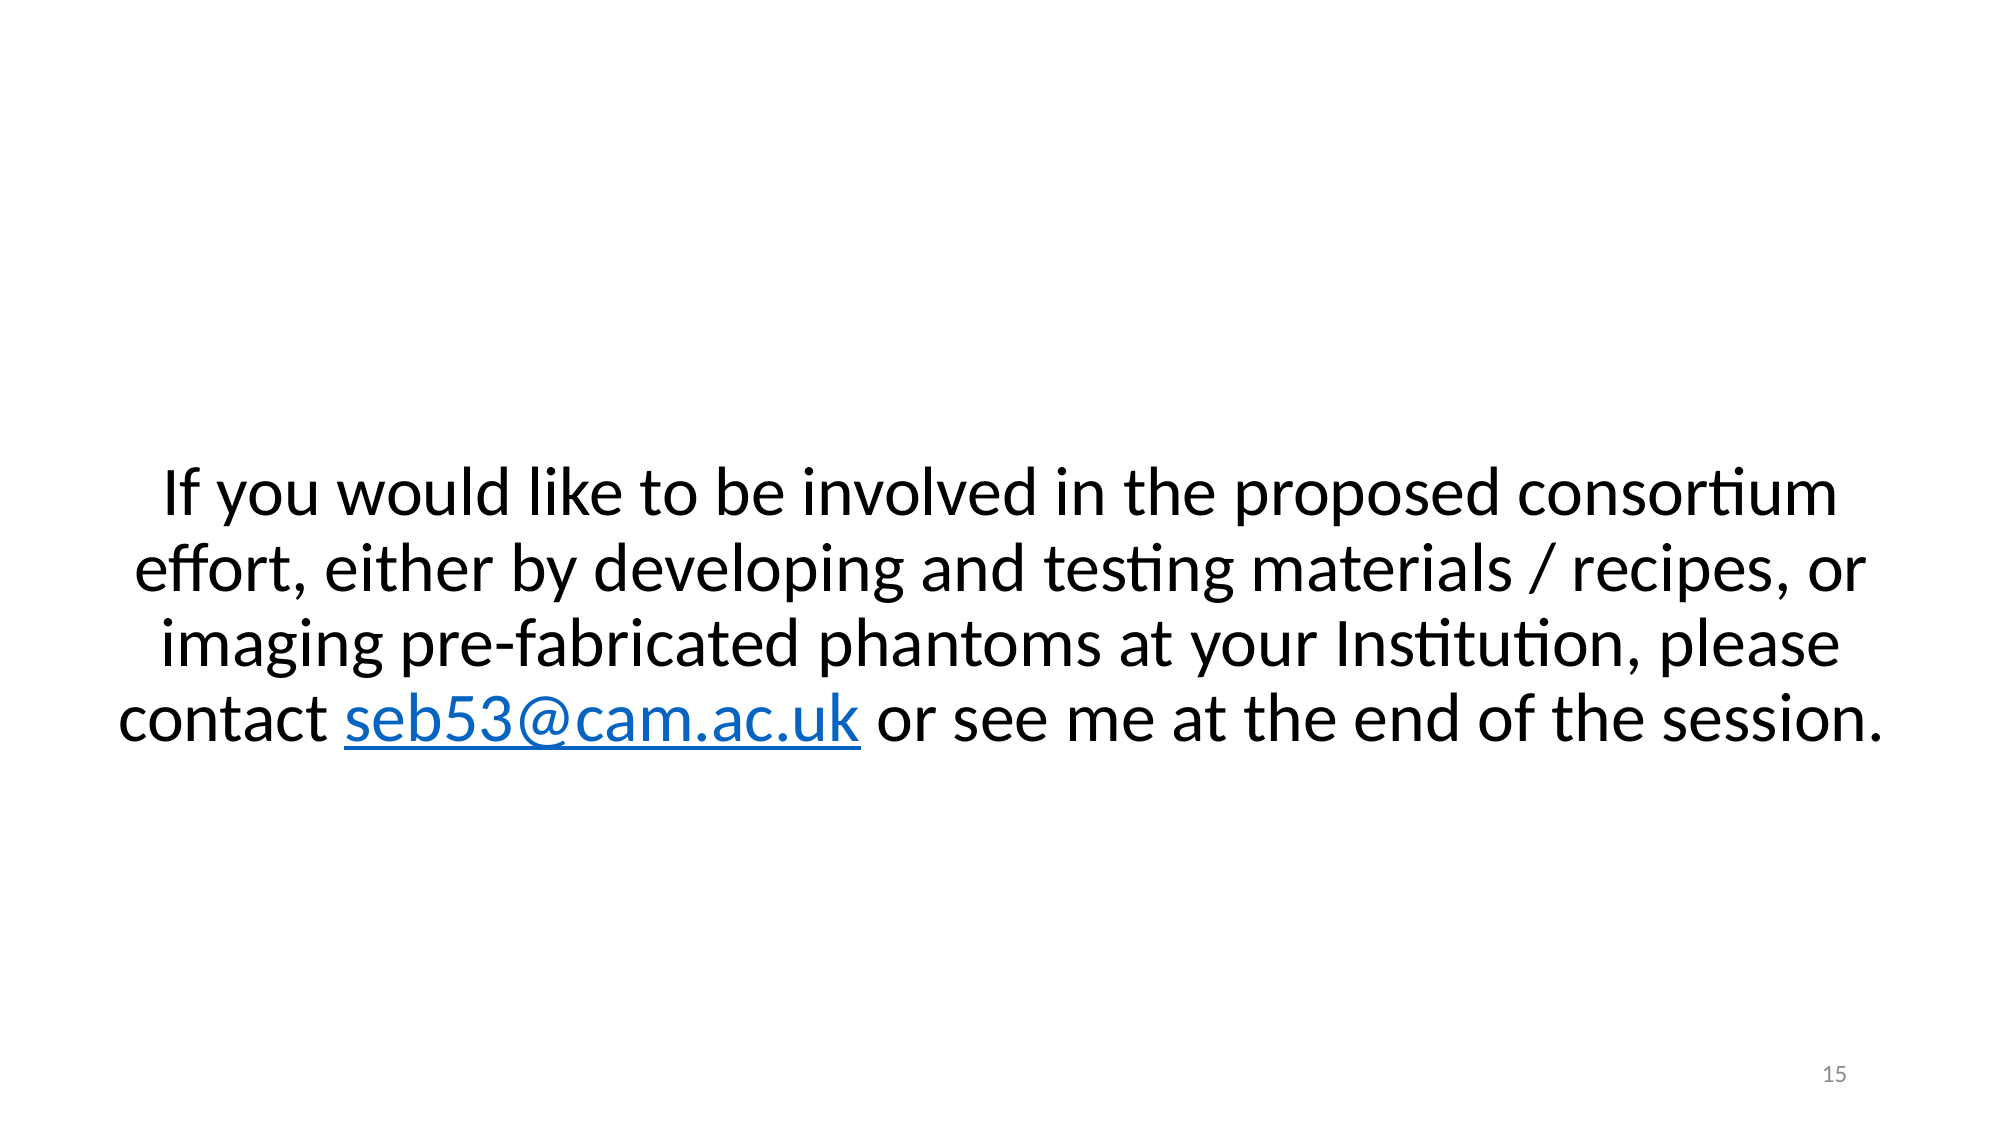

# If you would like to be involved in the proposed consortium effort, either by developing and testing materials / recipes, or imaging pre-fabricated phantoms at your Institution, please contact seb53@cam.ac.uk or see me at the end of the session.
15